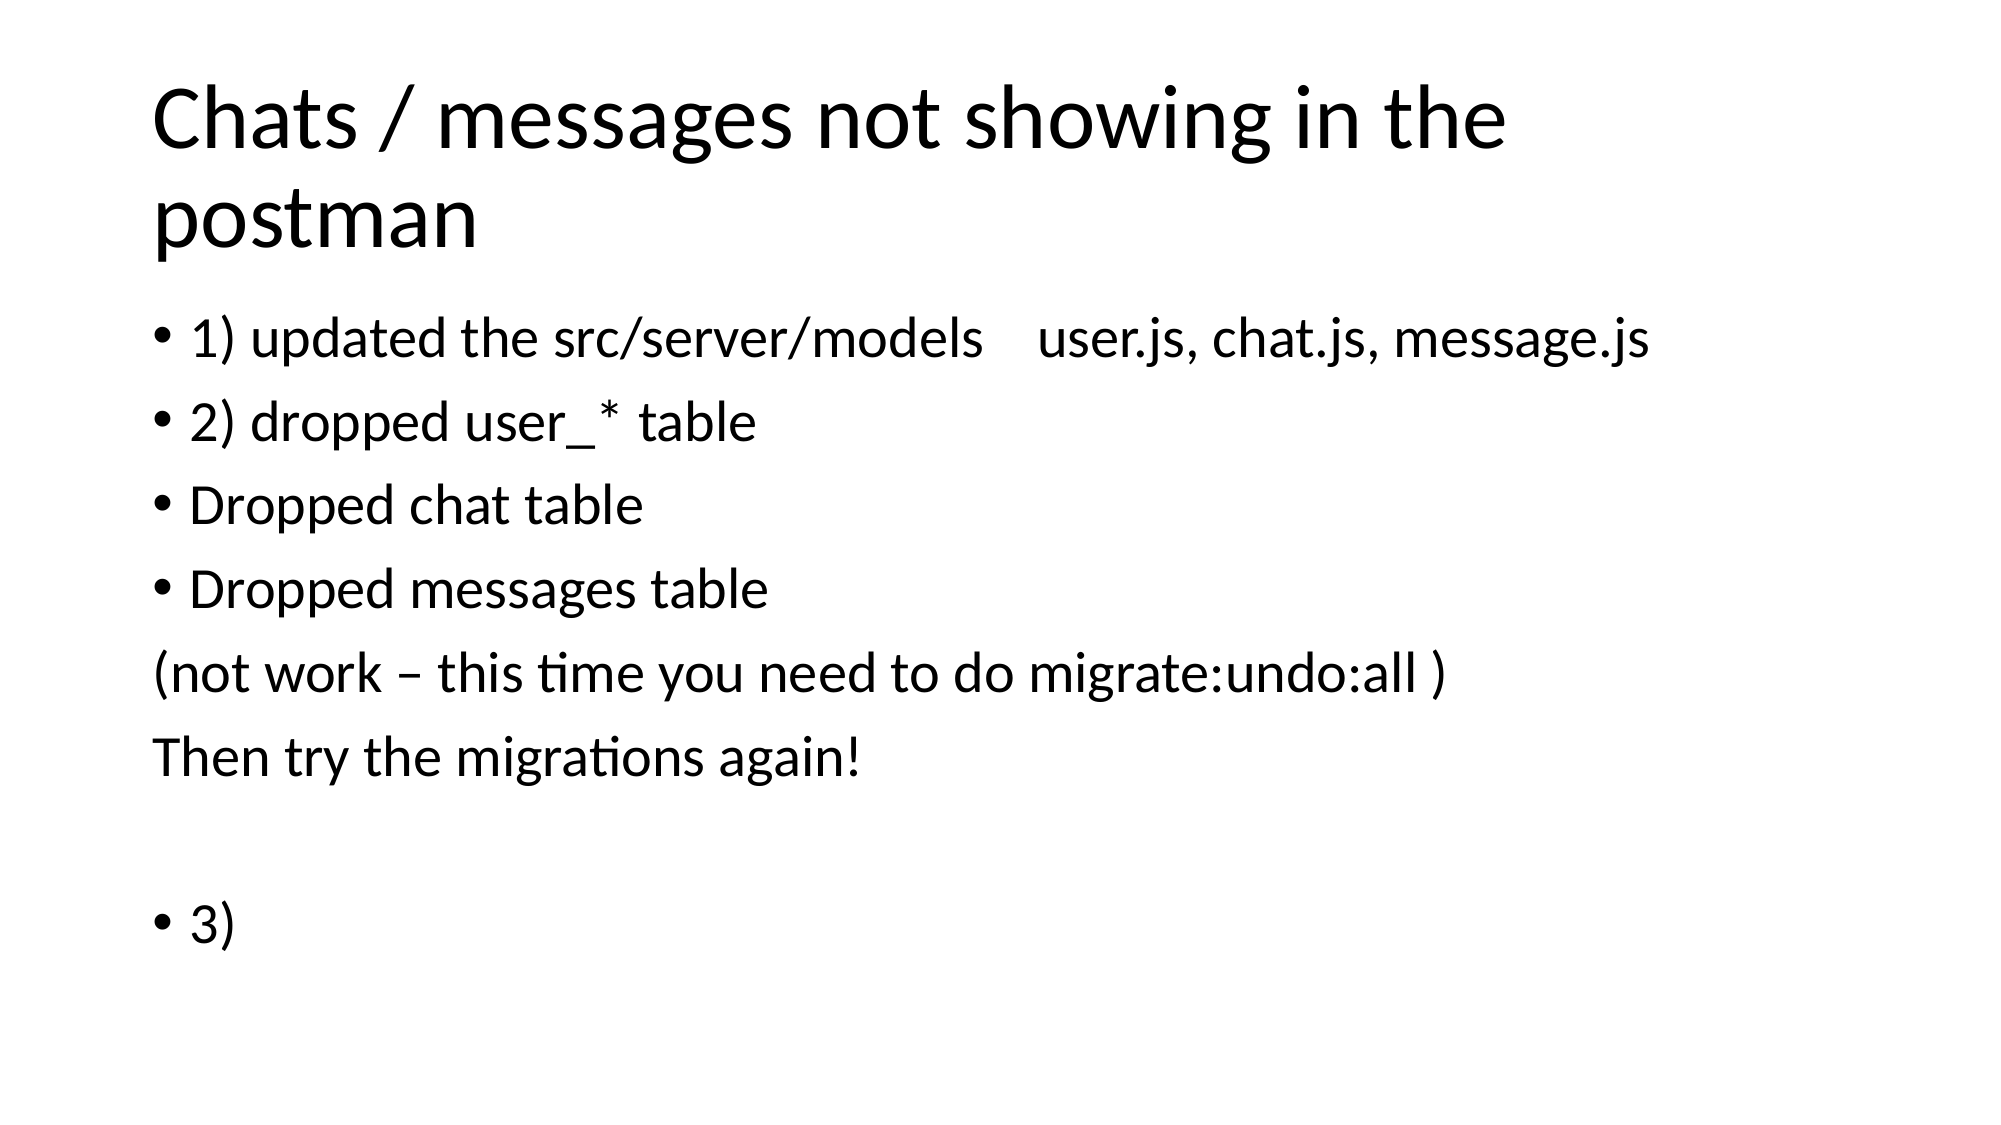

# Chats / messages not showing in the postman
1) updated the src/server/models    user.js, chat.js, message.js
2) dropped user_* table
Dropped chat table
Dropped messages table
(not work – this time you need to do migrate:undo:all )
Then try the migrations again!

3)